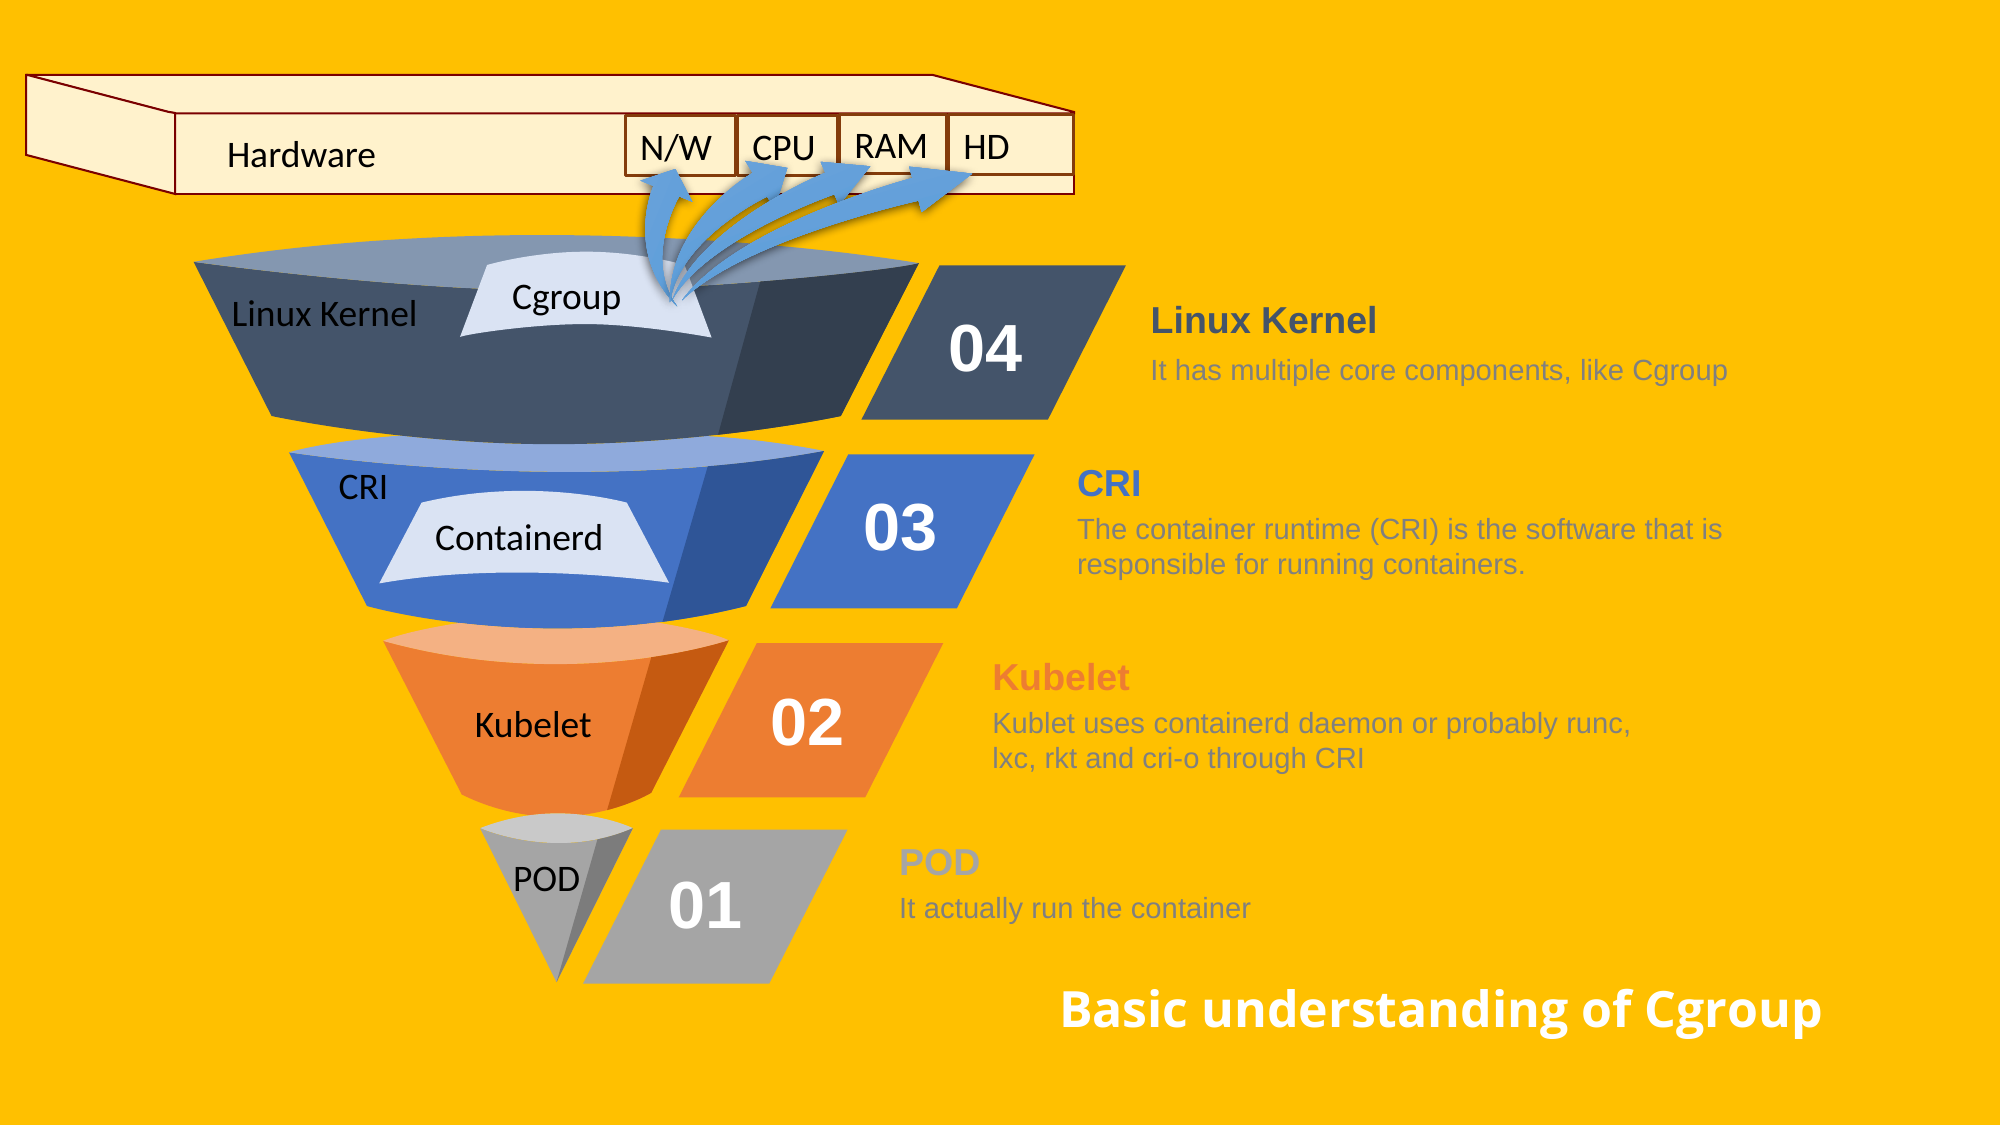

RAM
HD
N/W
CPU
Hardware

Linux Kernel

Cgroup

Linux Kernel
It has multiple core components, like Cgroup
04

CRI
CRI
The container runtime (CRI) is the software that is responsible for running containers.

03

Containerd

Kubelet

Kubelet
Kublet uses containerd daemon or probably runc, lxc, rkt and cri-o through CRI
02

POD

POD
It actually run the container
01
Basic understanding of Cgroup